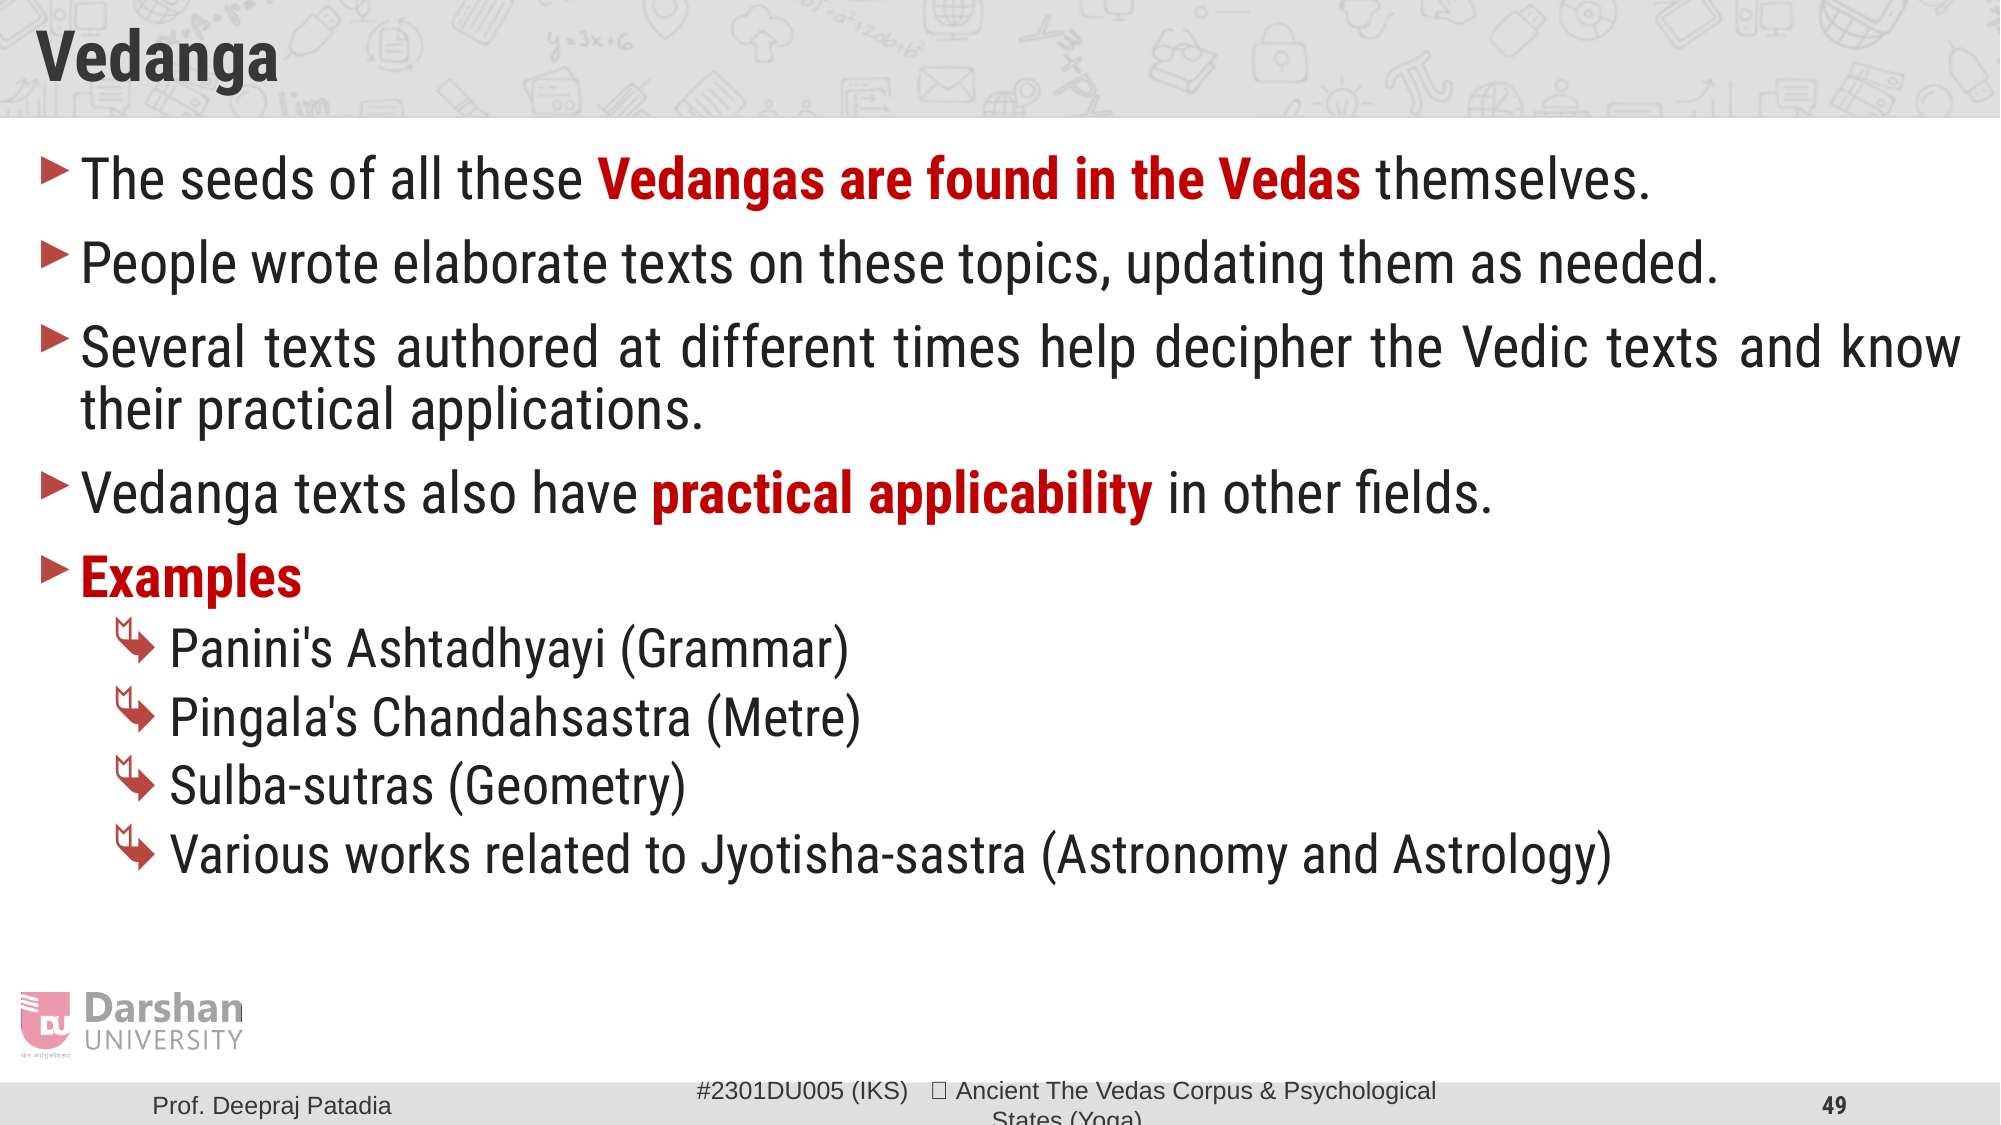

# Vedanga
The seeds of all these Vedangas are found in the Vedas themselves.
People wrote elaborate texts on these topics, updating them as needed.
Several texts authored at different times help decipher the Vedic texts and know their practical applications.
Vedanga texts also have practical applicability in other fields.
Examples
Panini's Ashtadhyayi (Grammar)
Pingala's Chandahsastra (Metre)
Sulba-sutras (Geometry)
Various works related to Jyotisha-sastra (Astronomy and Astrology)